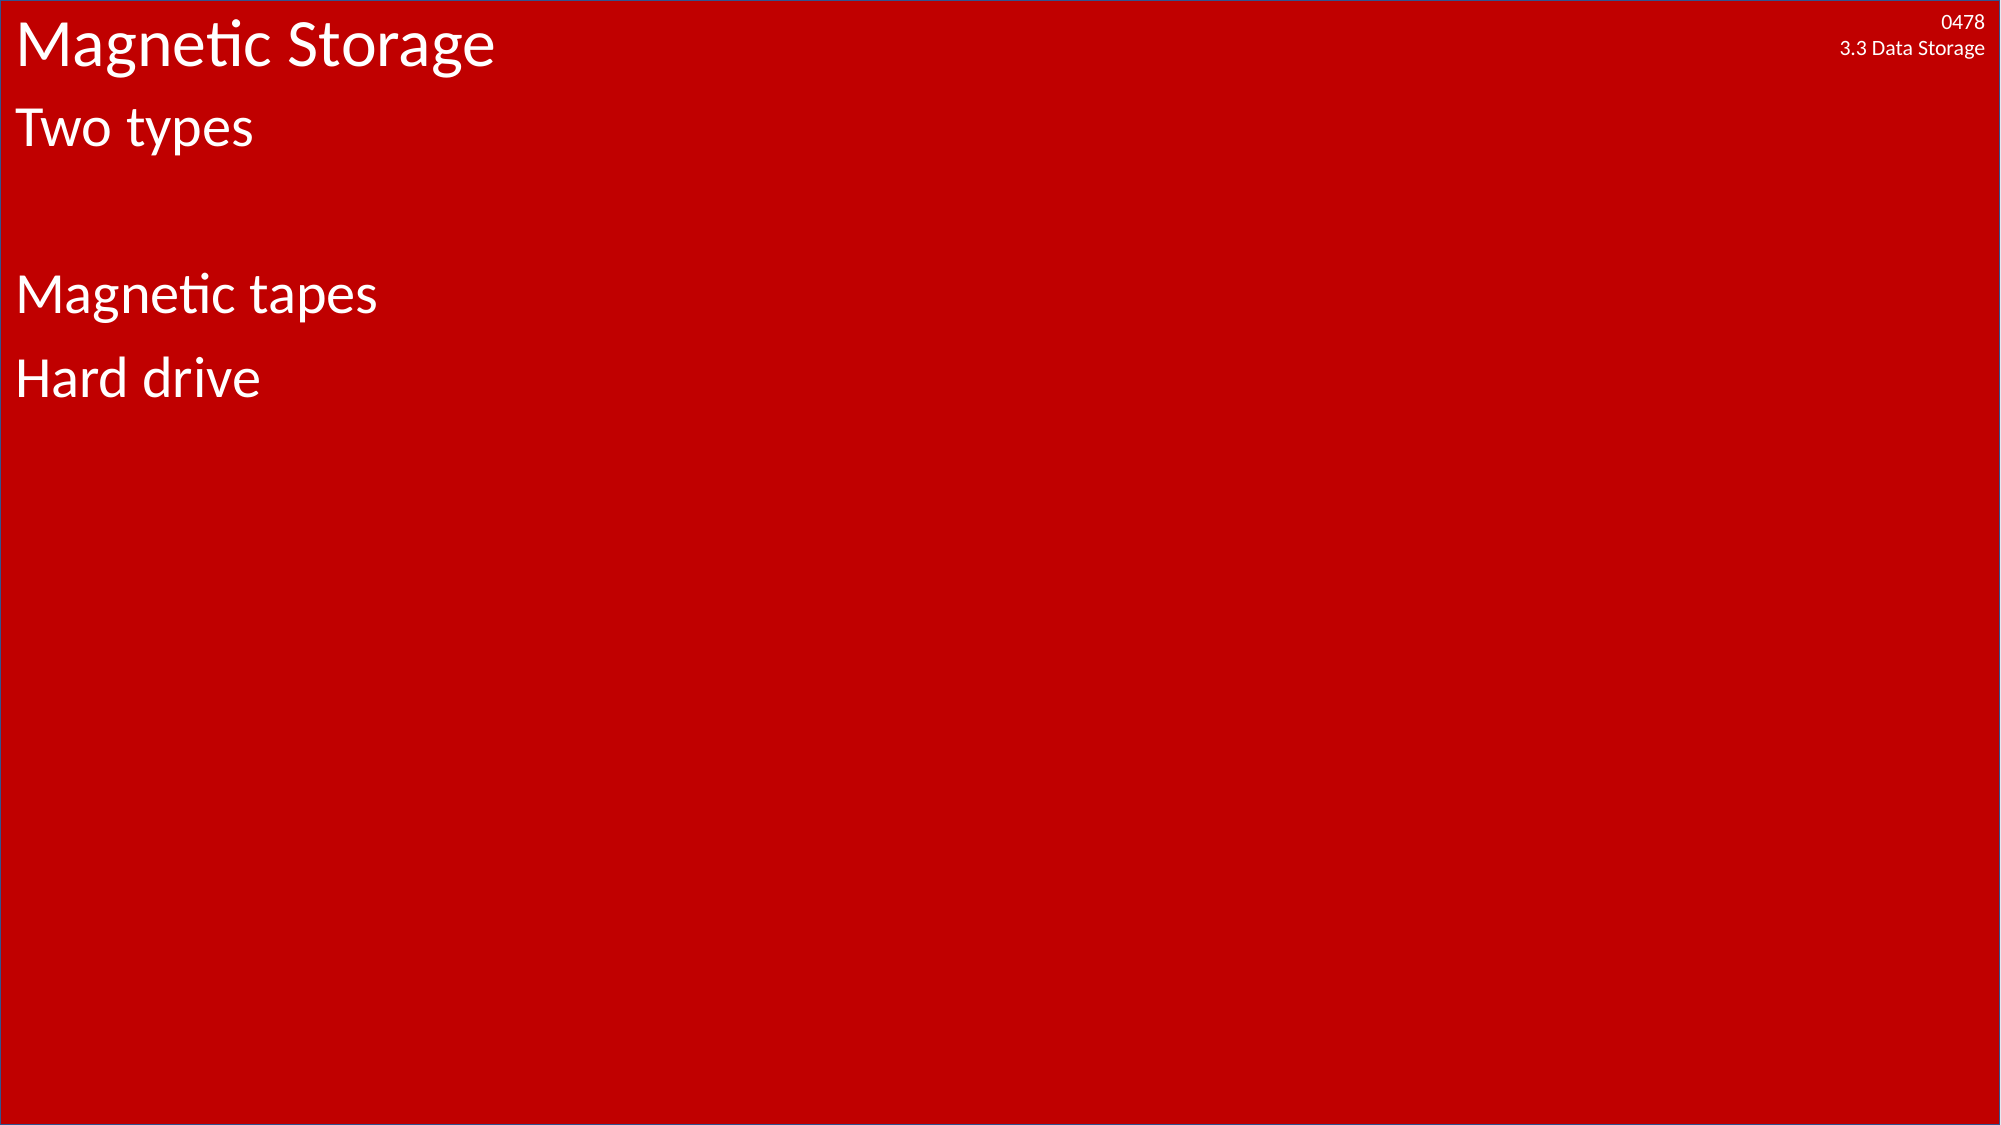

# Magnetic Storage
Two types

Magnetic tapes
Hard drive